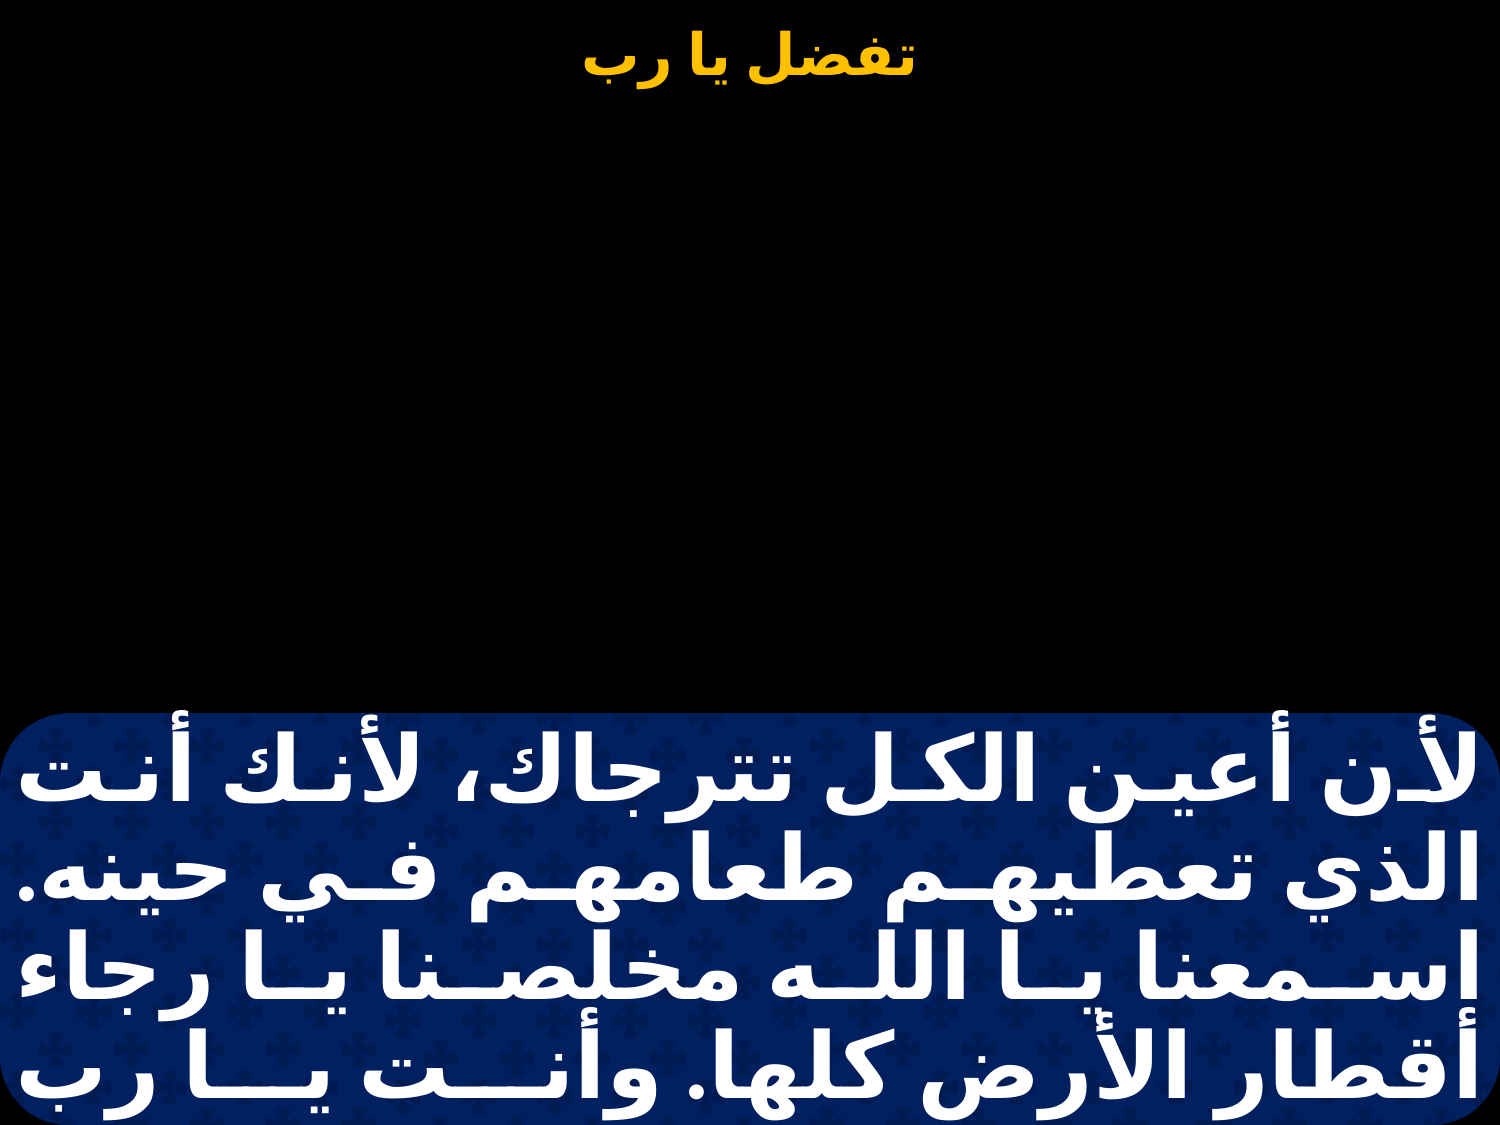

#
لأن أعين الكل تترجاك، لأنك أنت الذي تعطيهم طعامهم في حينه. اسمعنا يا الله مخلصنا يا رجاء أقطار الأرض كلها. وأنت يا رب تحفظنا وتنجينا من هذا الجيل وإلى الأبد آمين. مبارك انت يارب،